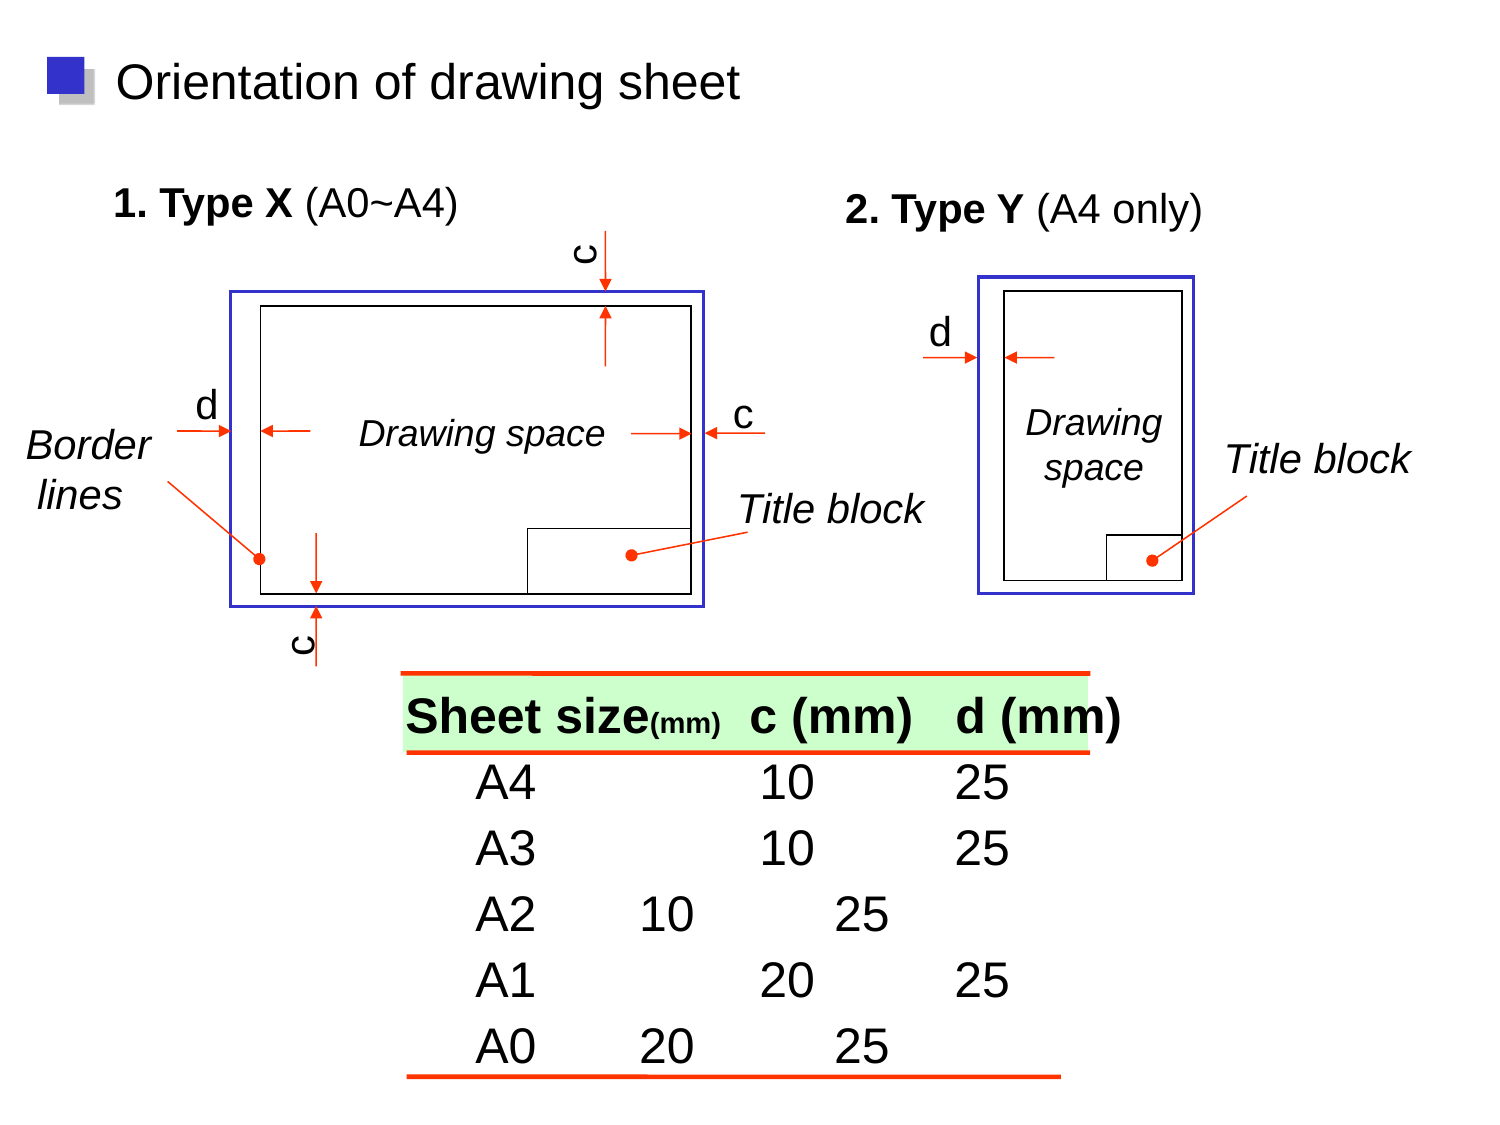

Orientation of drawing sheet

1. Type X (A0~A4)
2. Type Y (A4 only)
c

d

d

c

Drawing
space
Drawing space
Border
 lines
Title block
Title block

c

Sheet size(mm)  c (mm)   d (mm)
     A4                10          25
     A3                10          25
     A2 	      10          25
     A1                20          25
     A0 	      20          25